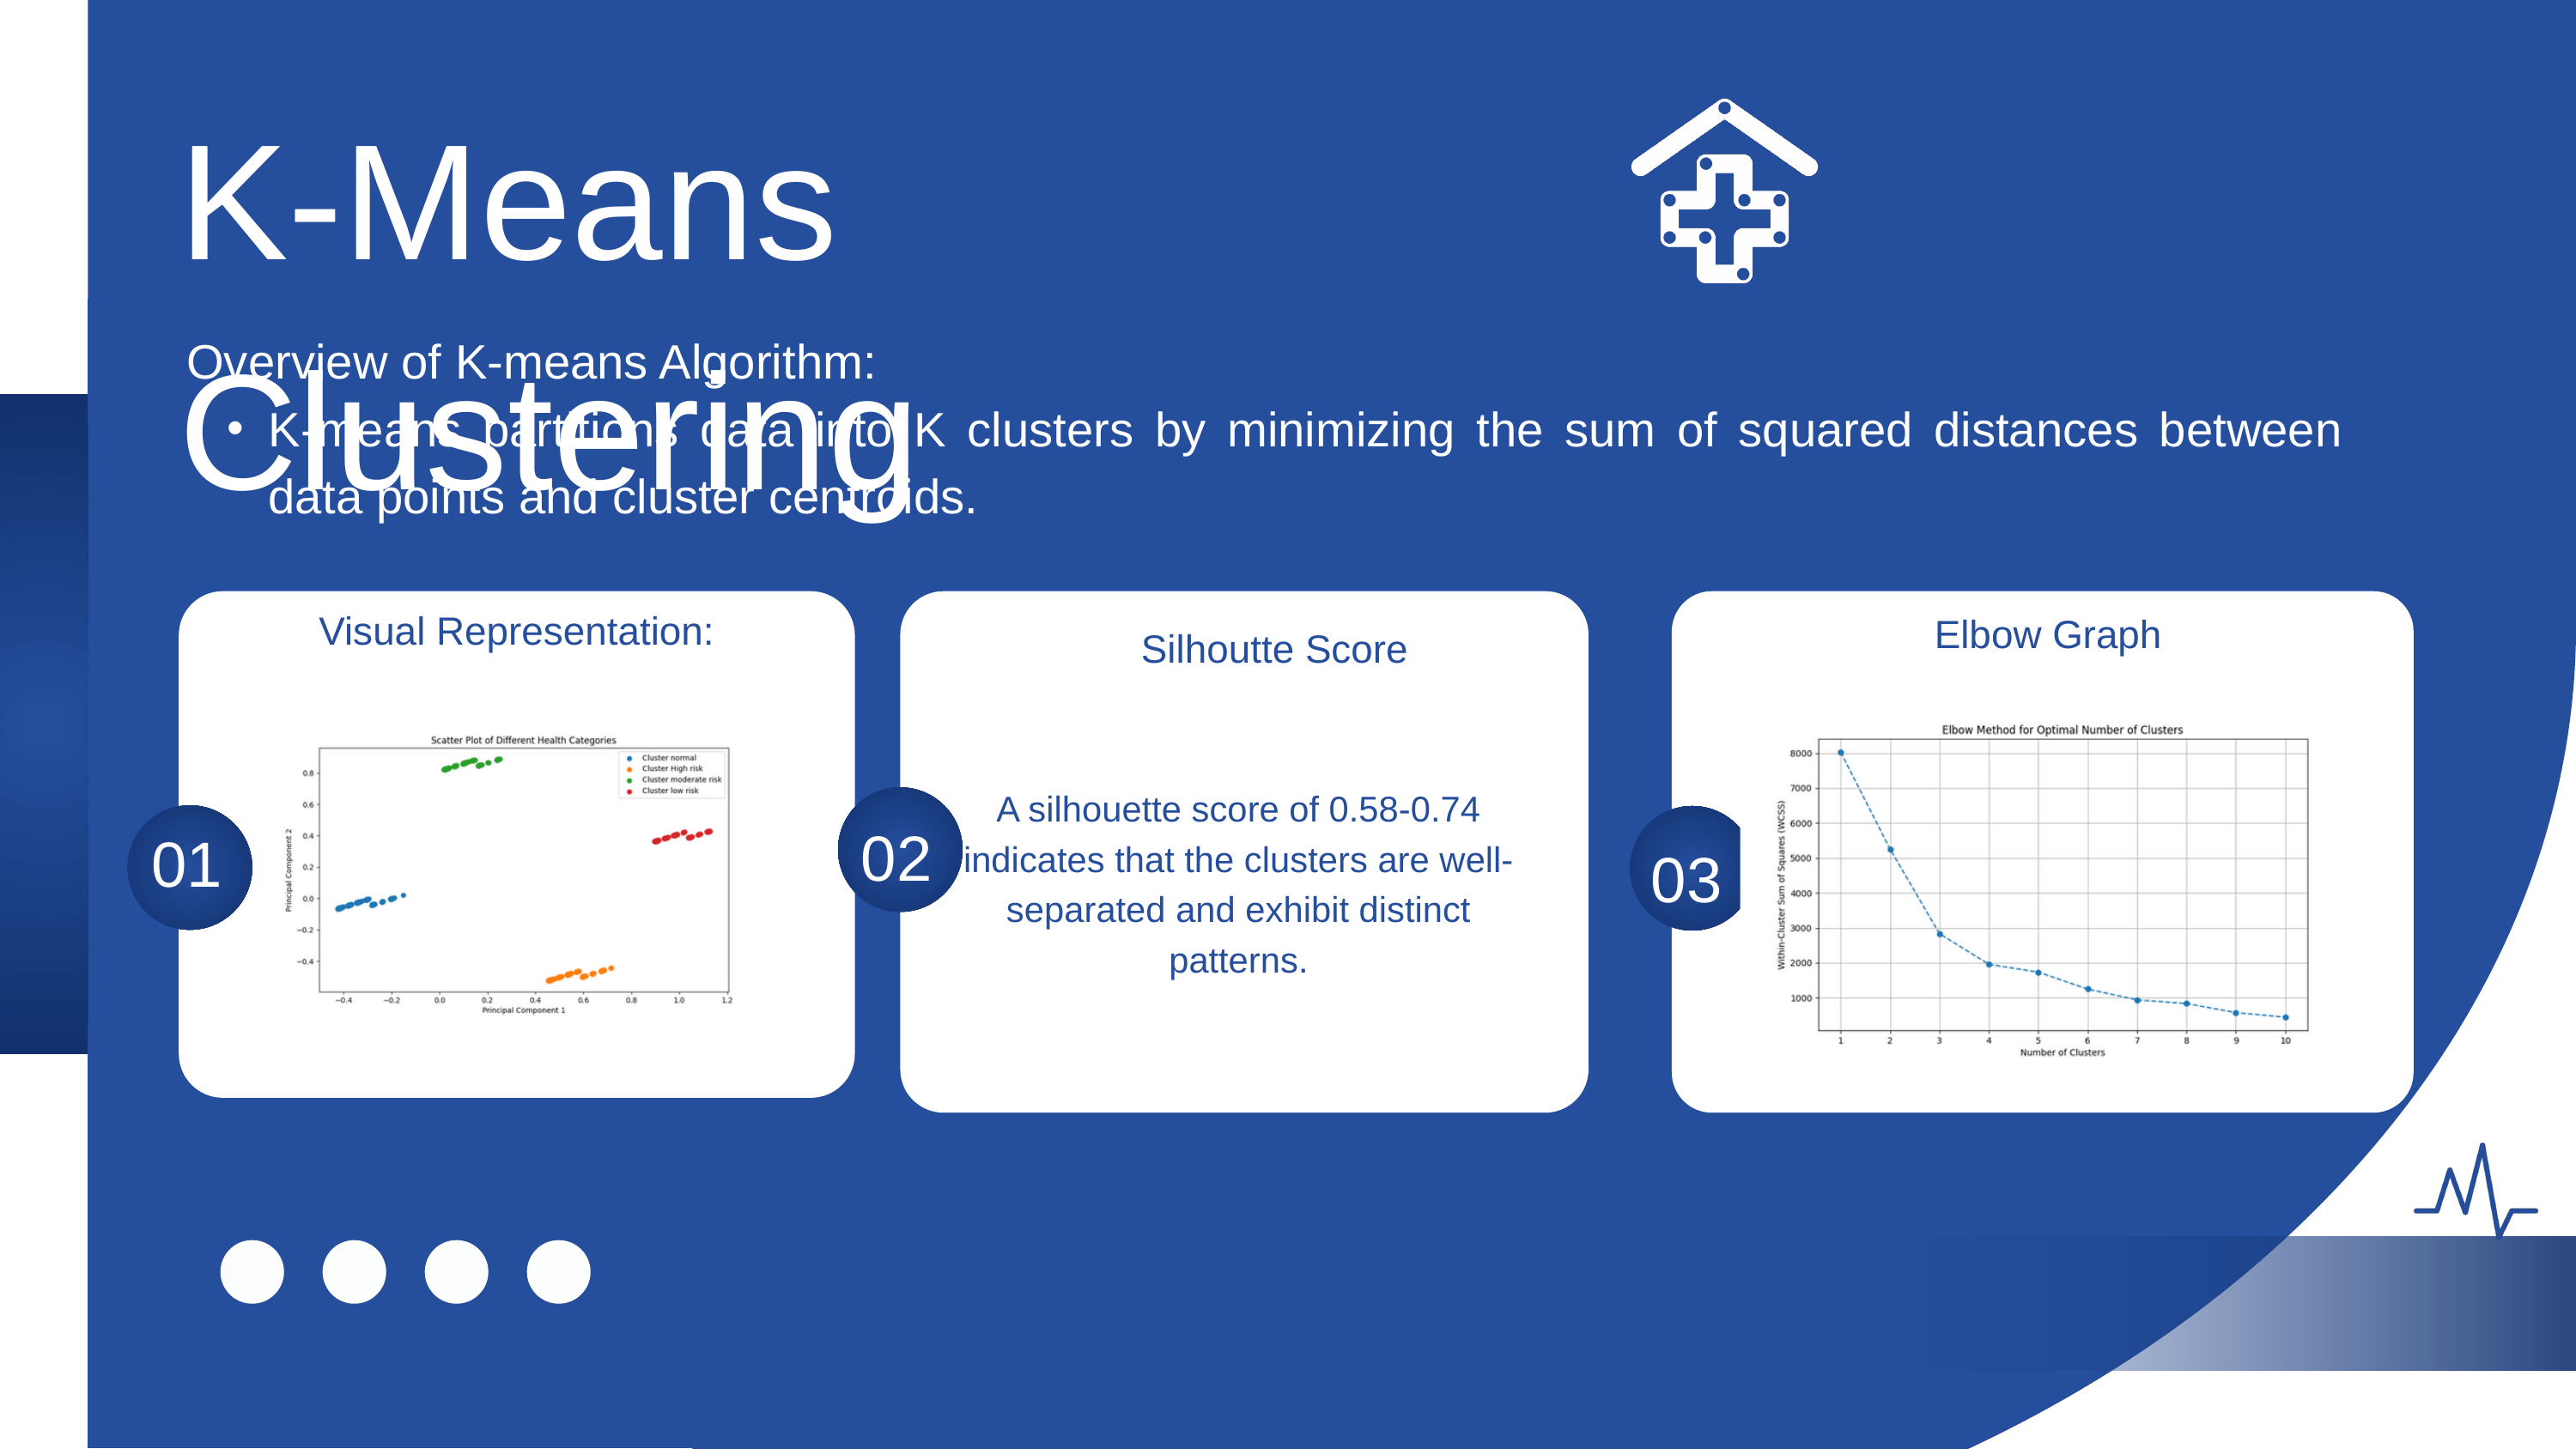

K-Means Clustering

Overview of K-means Algorithm:
K-means partitions data into K clusters by minimizing the sum of squared distances between data points and cluster centroids.

Visual Representation:
 Elbow Graph
Silhoutte Score

A silhouette score of 0.58-0.74 indicates that the clusters are well-separated and exhibit distinct patterns.

02

01
03